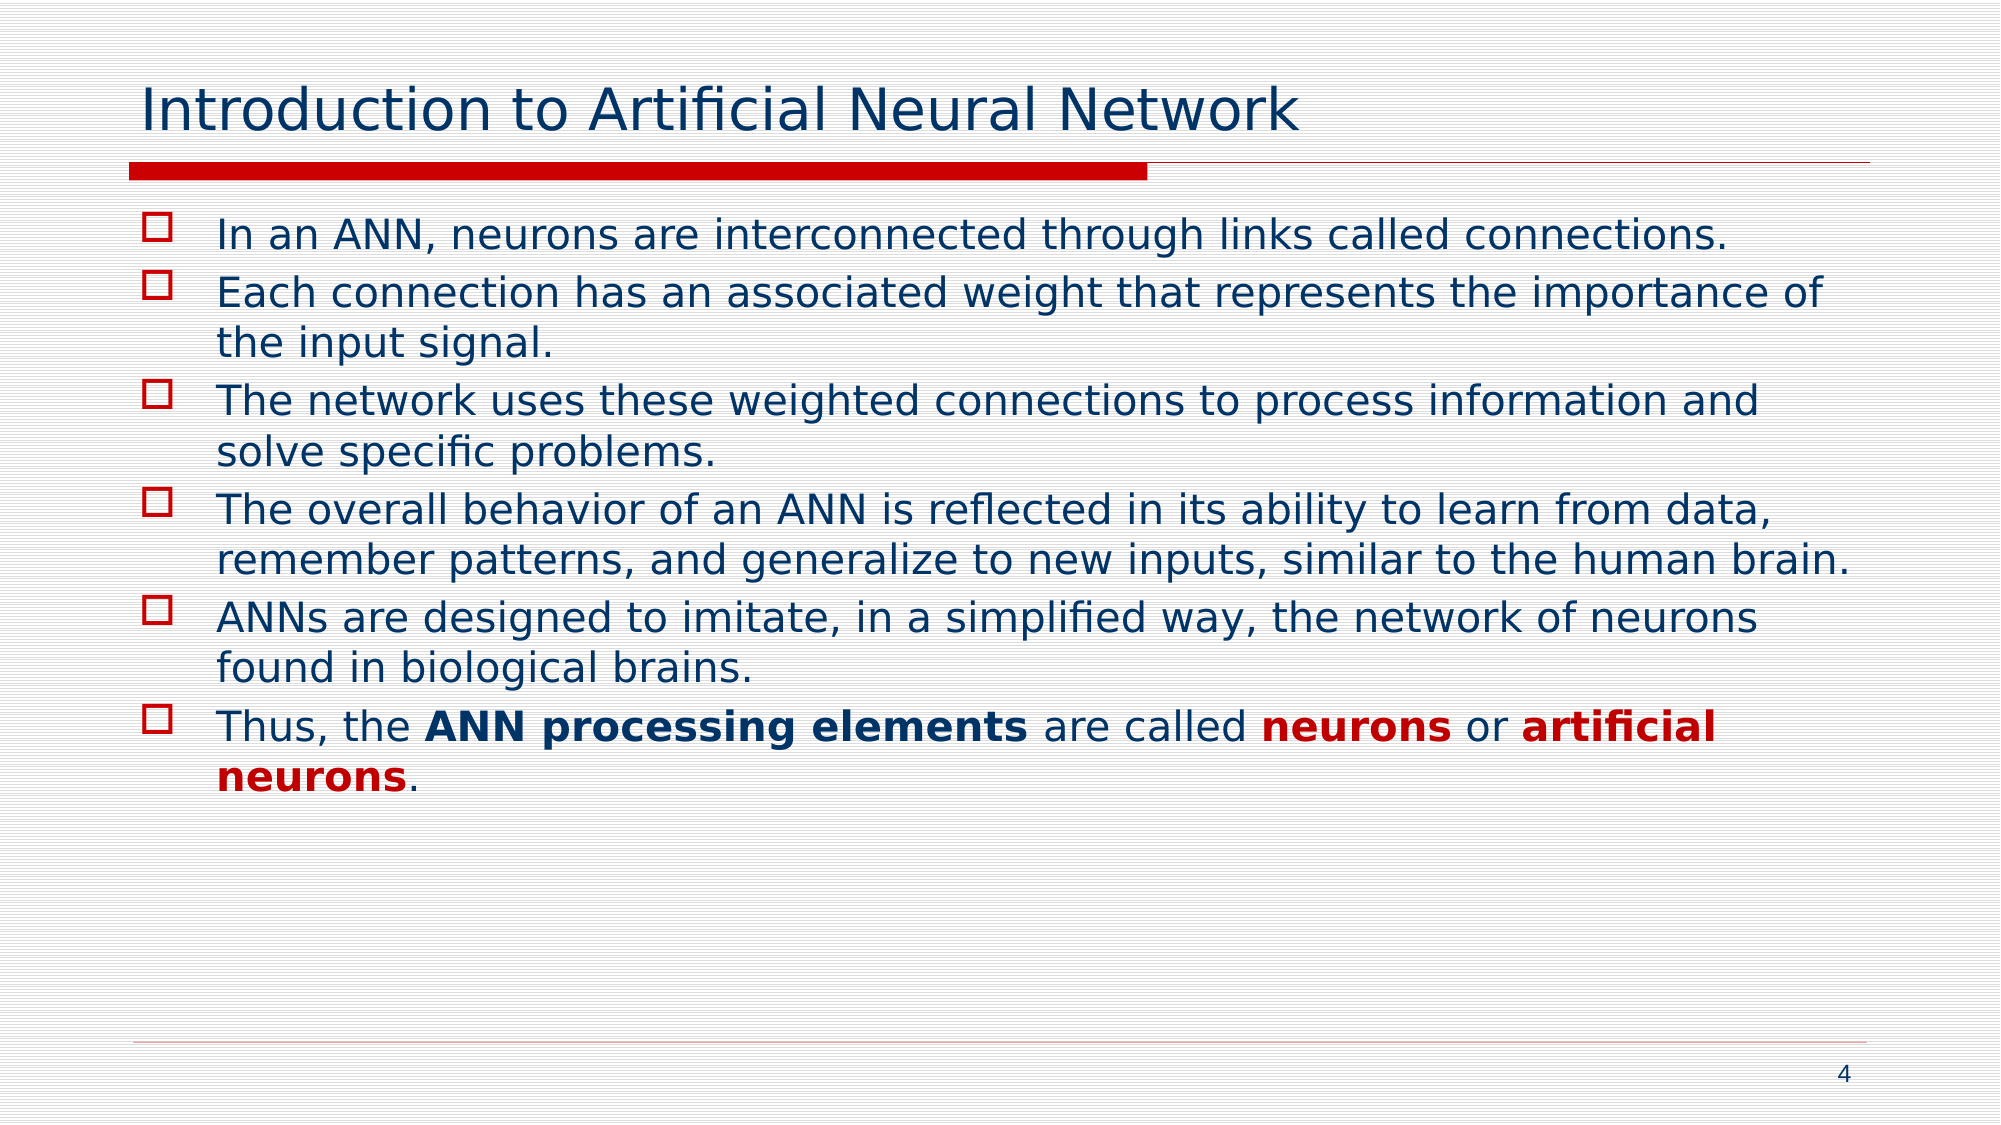

# Introduction to Artificial Neural Network
In an ANN, neurons are interconnected through links called connections.
Each connection has an associated weight that represents the importance of the input signal.
The network uses these weighted connections to process information and solve specific problems.
The overall behavior of an ANN is reflected in its ability to learn from data, remember patterns, and generalize to new inputs, similar to the human brain.
ANNs are designed to imitate, in a simplified way, the network of neurons found in biological brains.
Thus, the ANN processing elements are called neurons or artificial neurons.
4